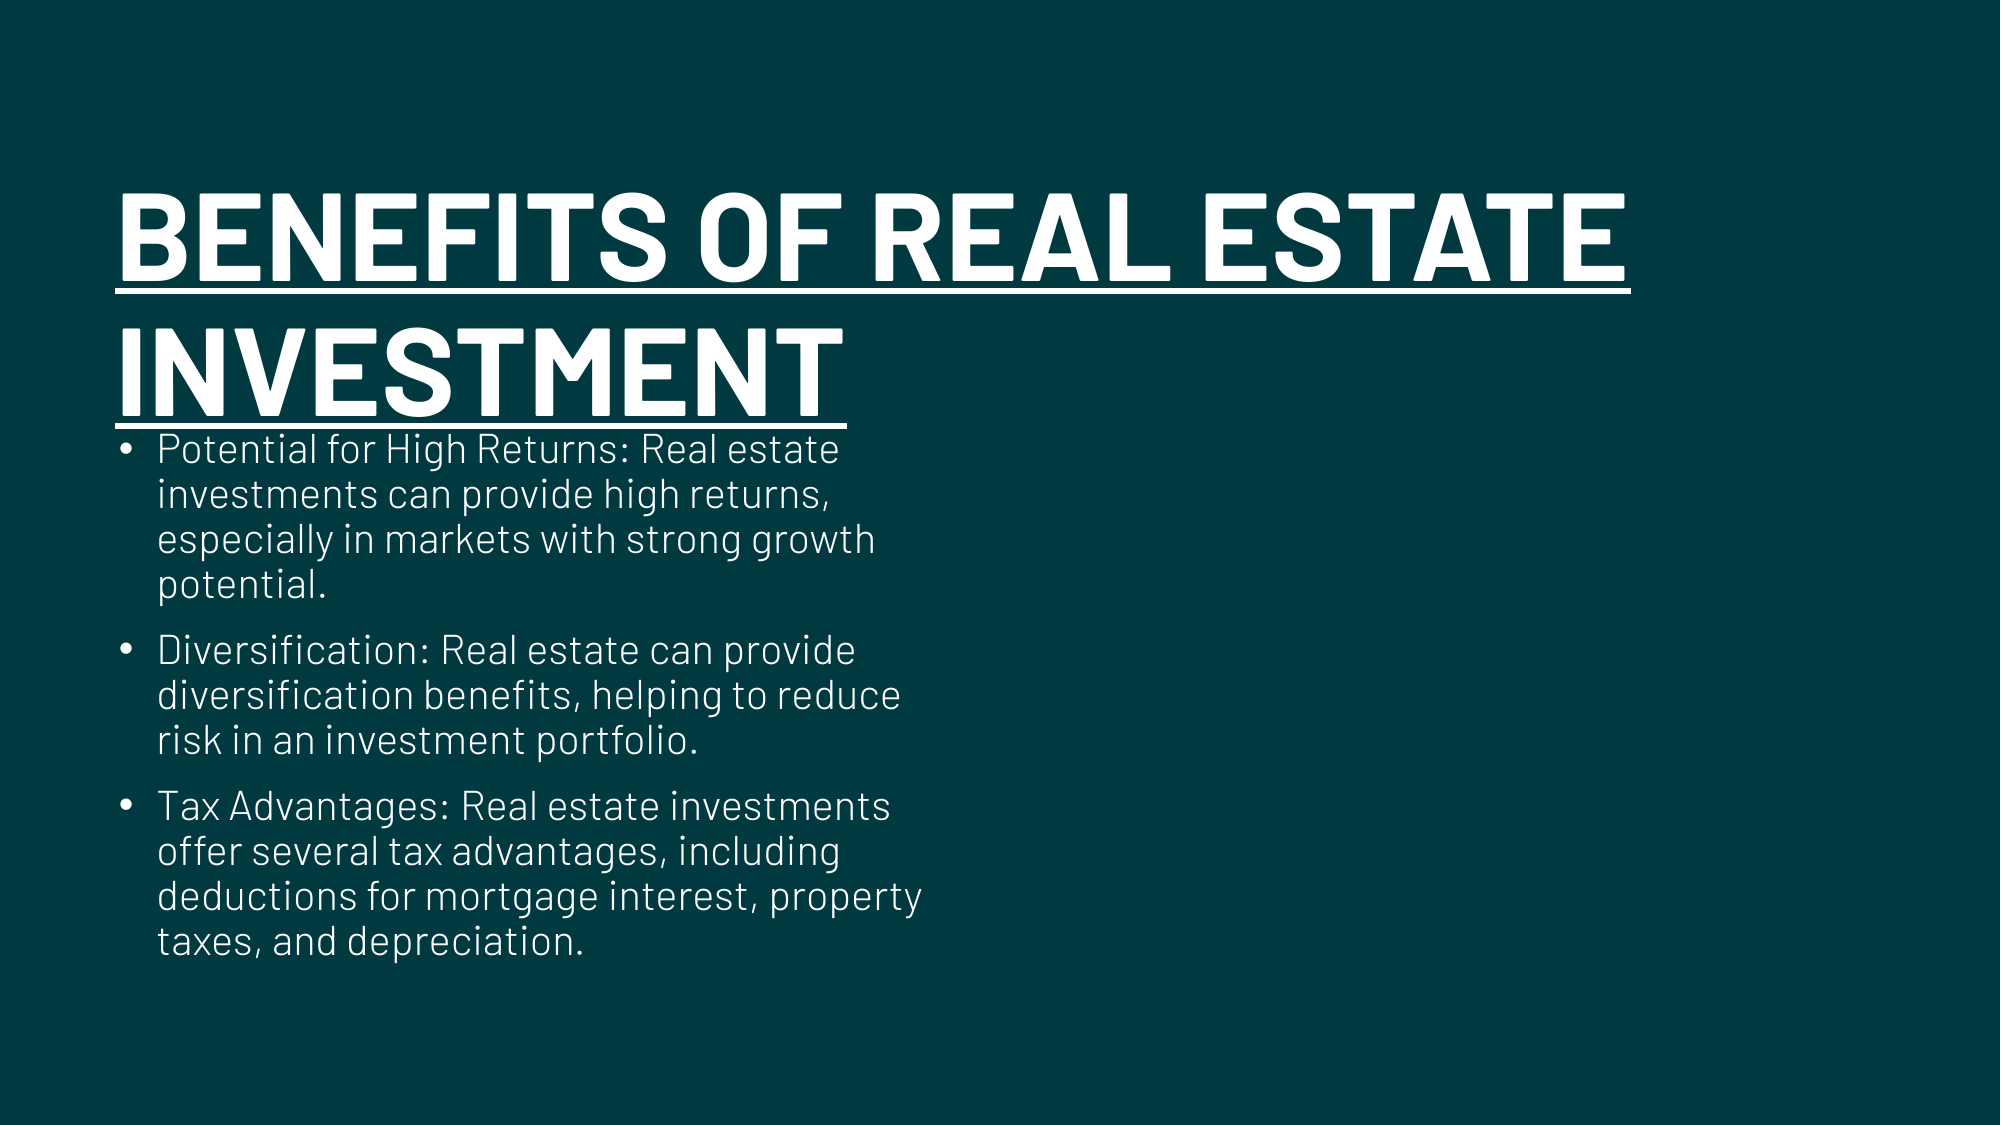

# BENEFITS OF REAL ESTATE INVESTMENT

Potential for High Returns: Real estate investments can provide high returns, especially in markets with strong growth potential.
Diversification: Real estate can provide diversification benefits, helping to reduce risk in an investment portfolio.
Tax Advantages: Real estate investments offer several tax advantages, including deductions for mortgage interest, property taxes, and depreciation.